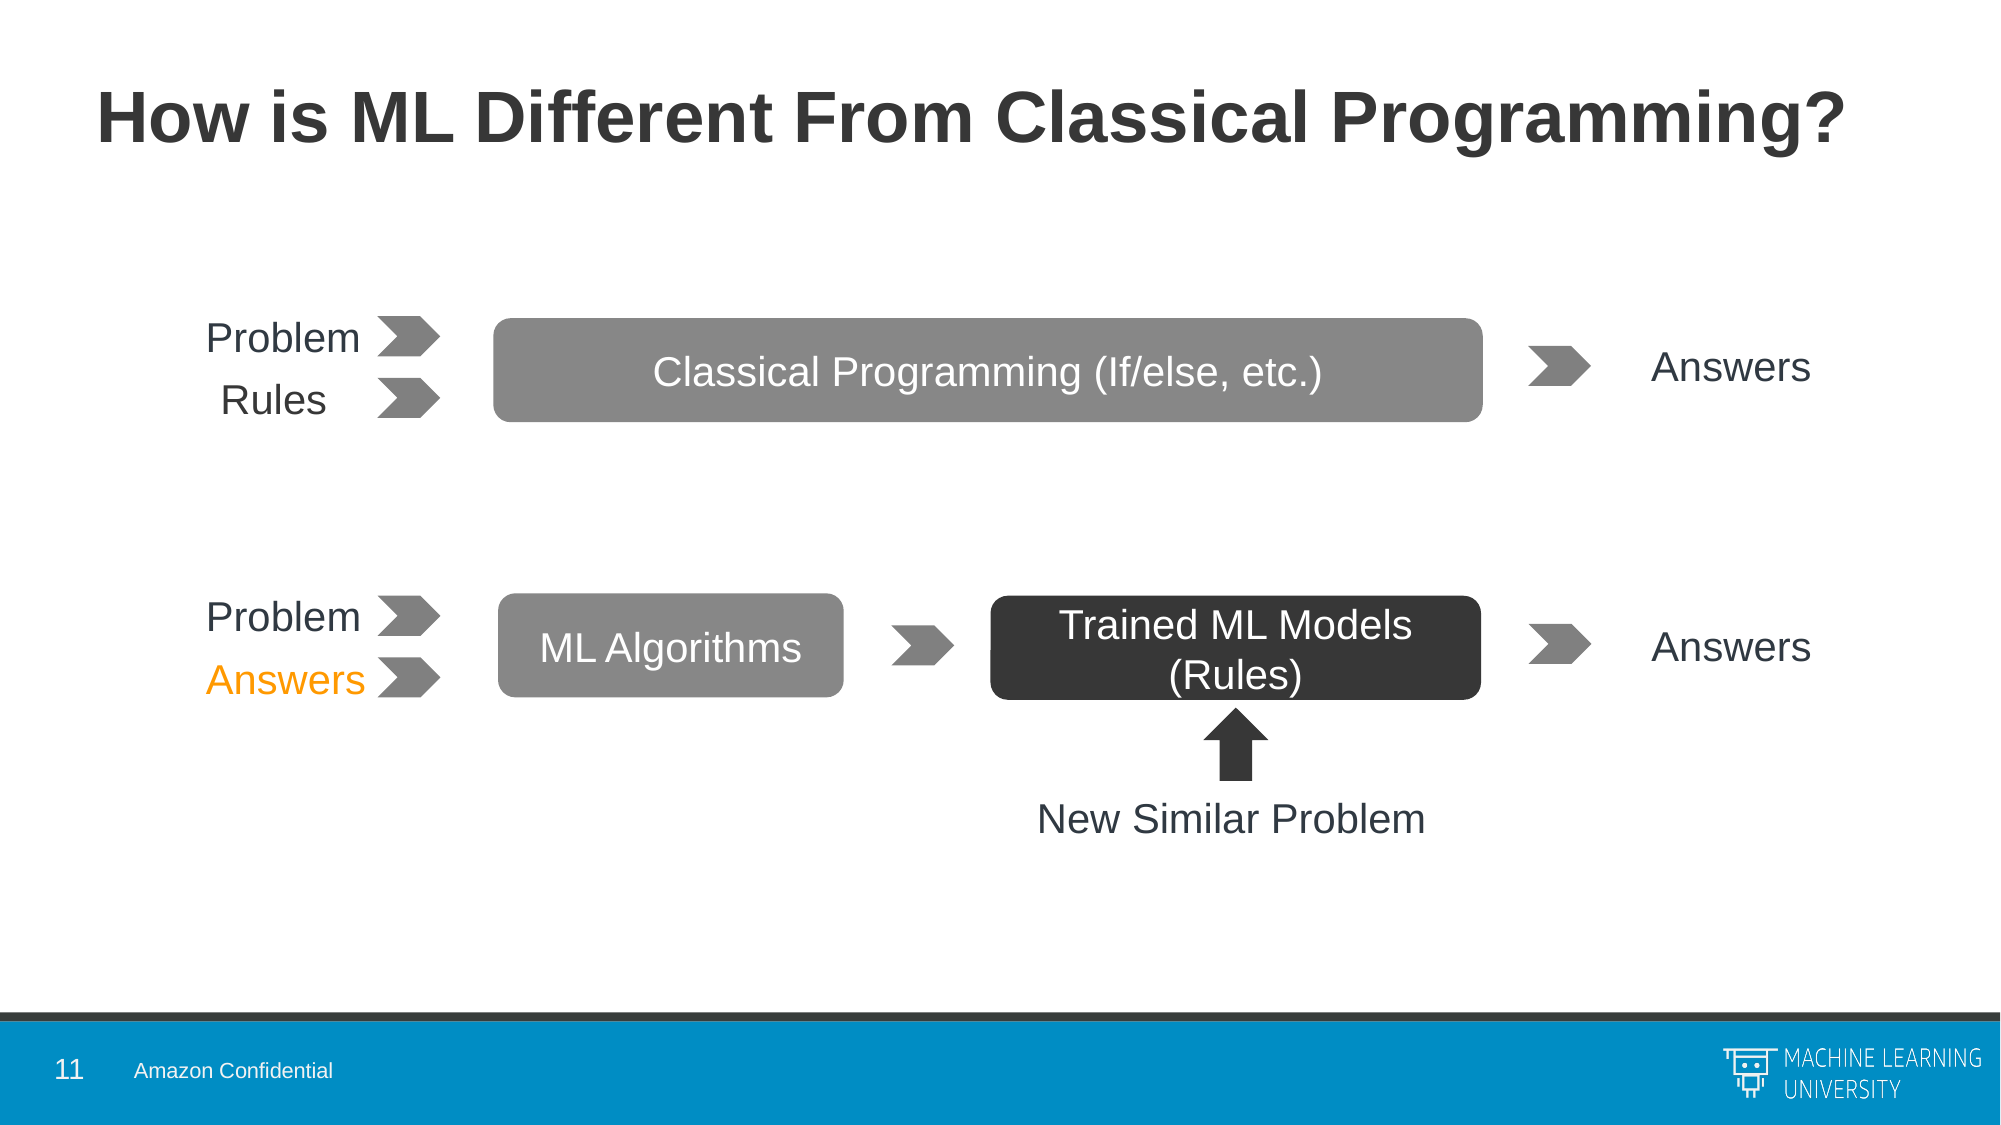

# How is ML Different From Classical Programming?

Problem

Classical Programming (If/else, etc.)
Answers

Rules

Problem

Answers

Answers

New Similar Problem
ML Algorithms
Trained ML Models (Rules)